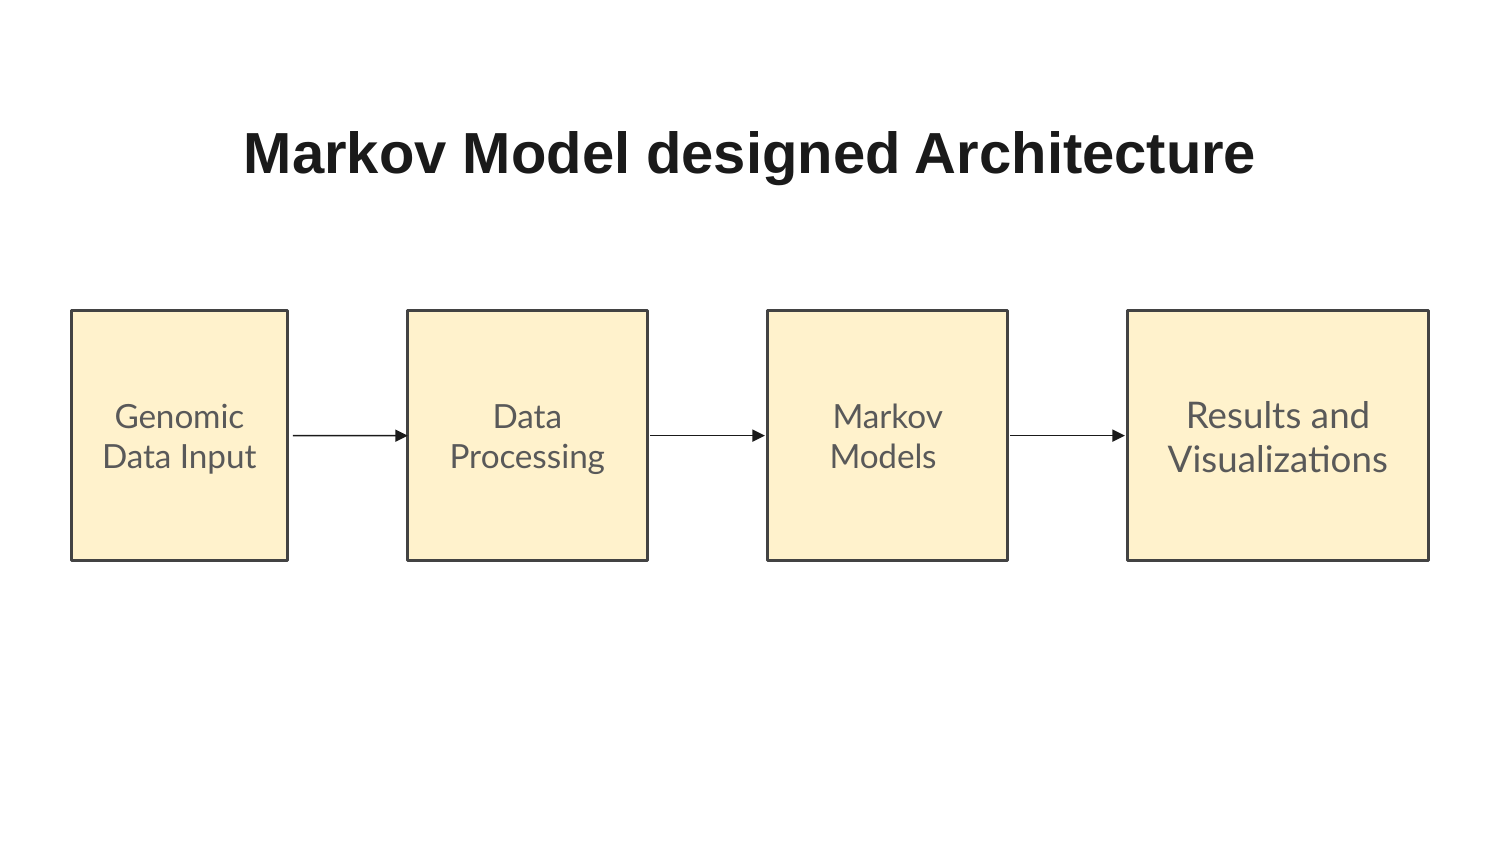

# Markov model Proposed architecture
Markov Model designed Architecture
Genomic Data Input
Data Processing
Results and Visualizations
Markov Models